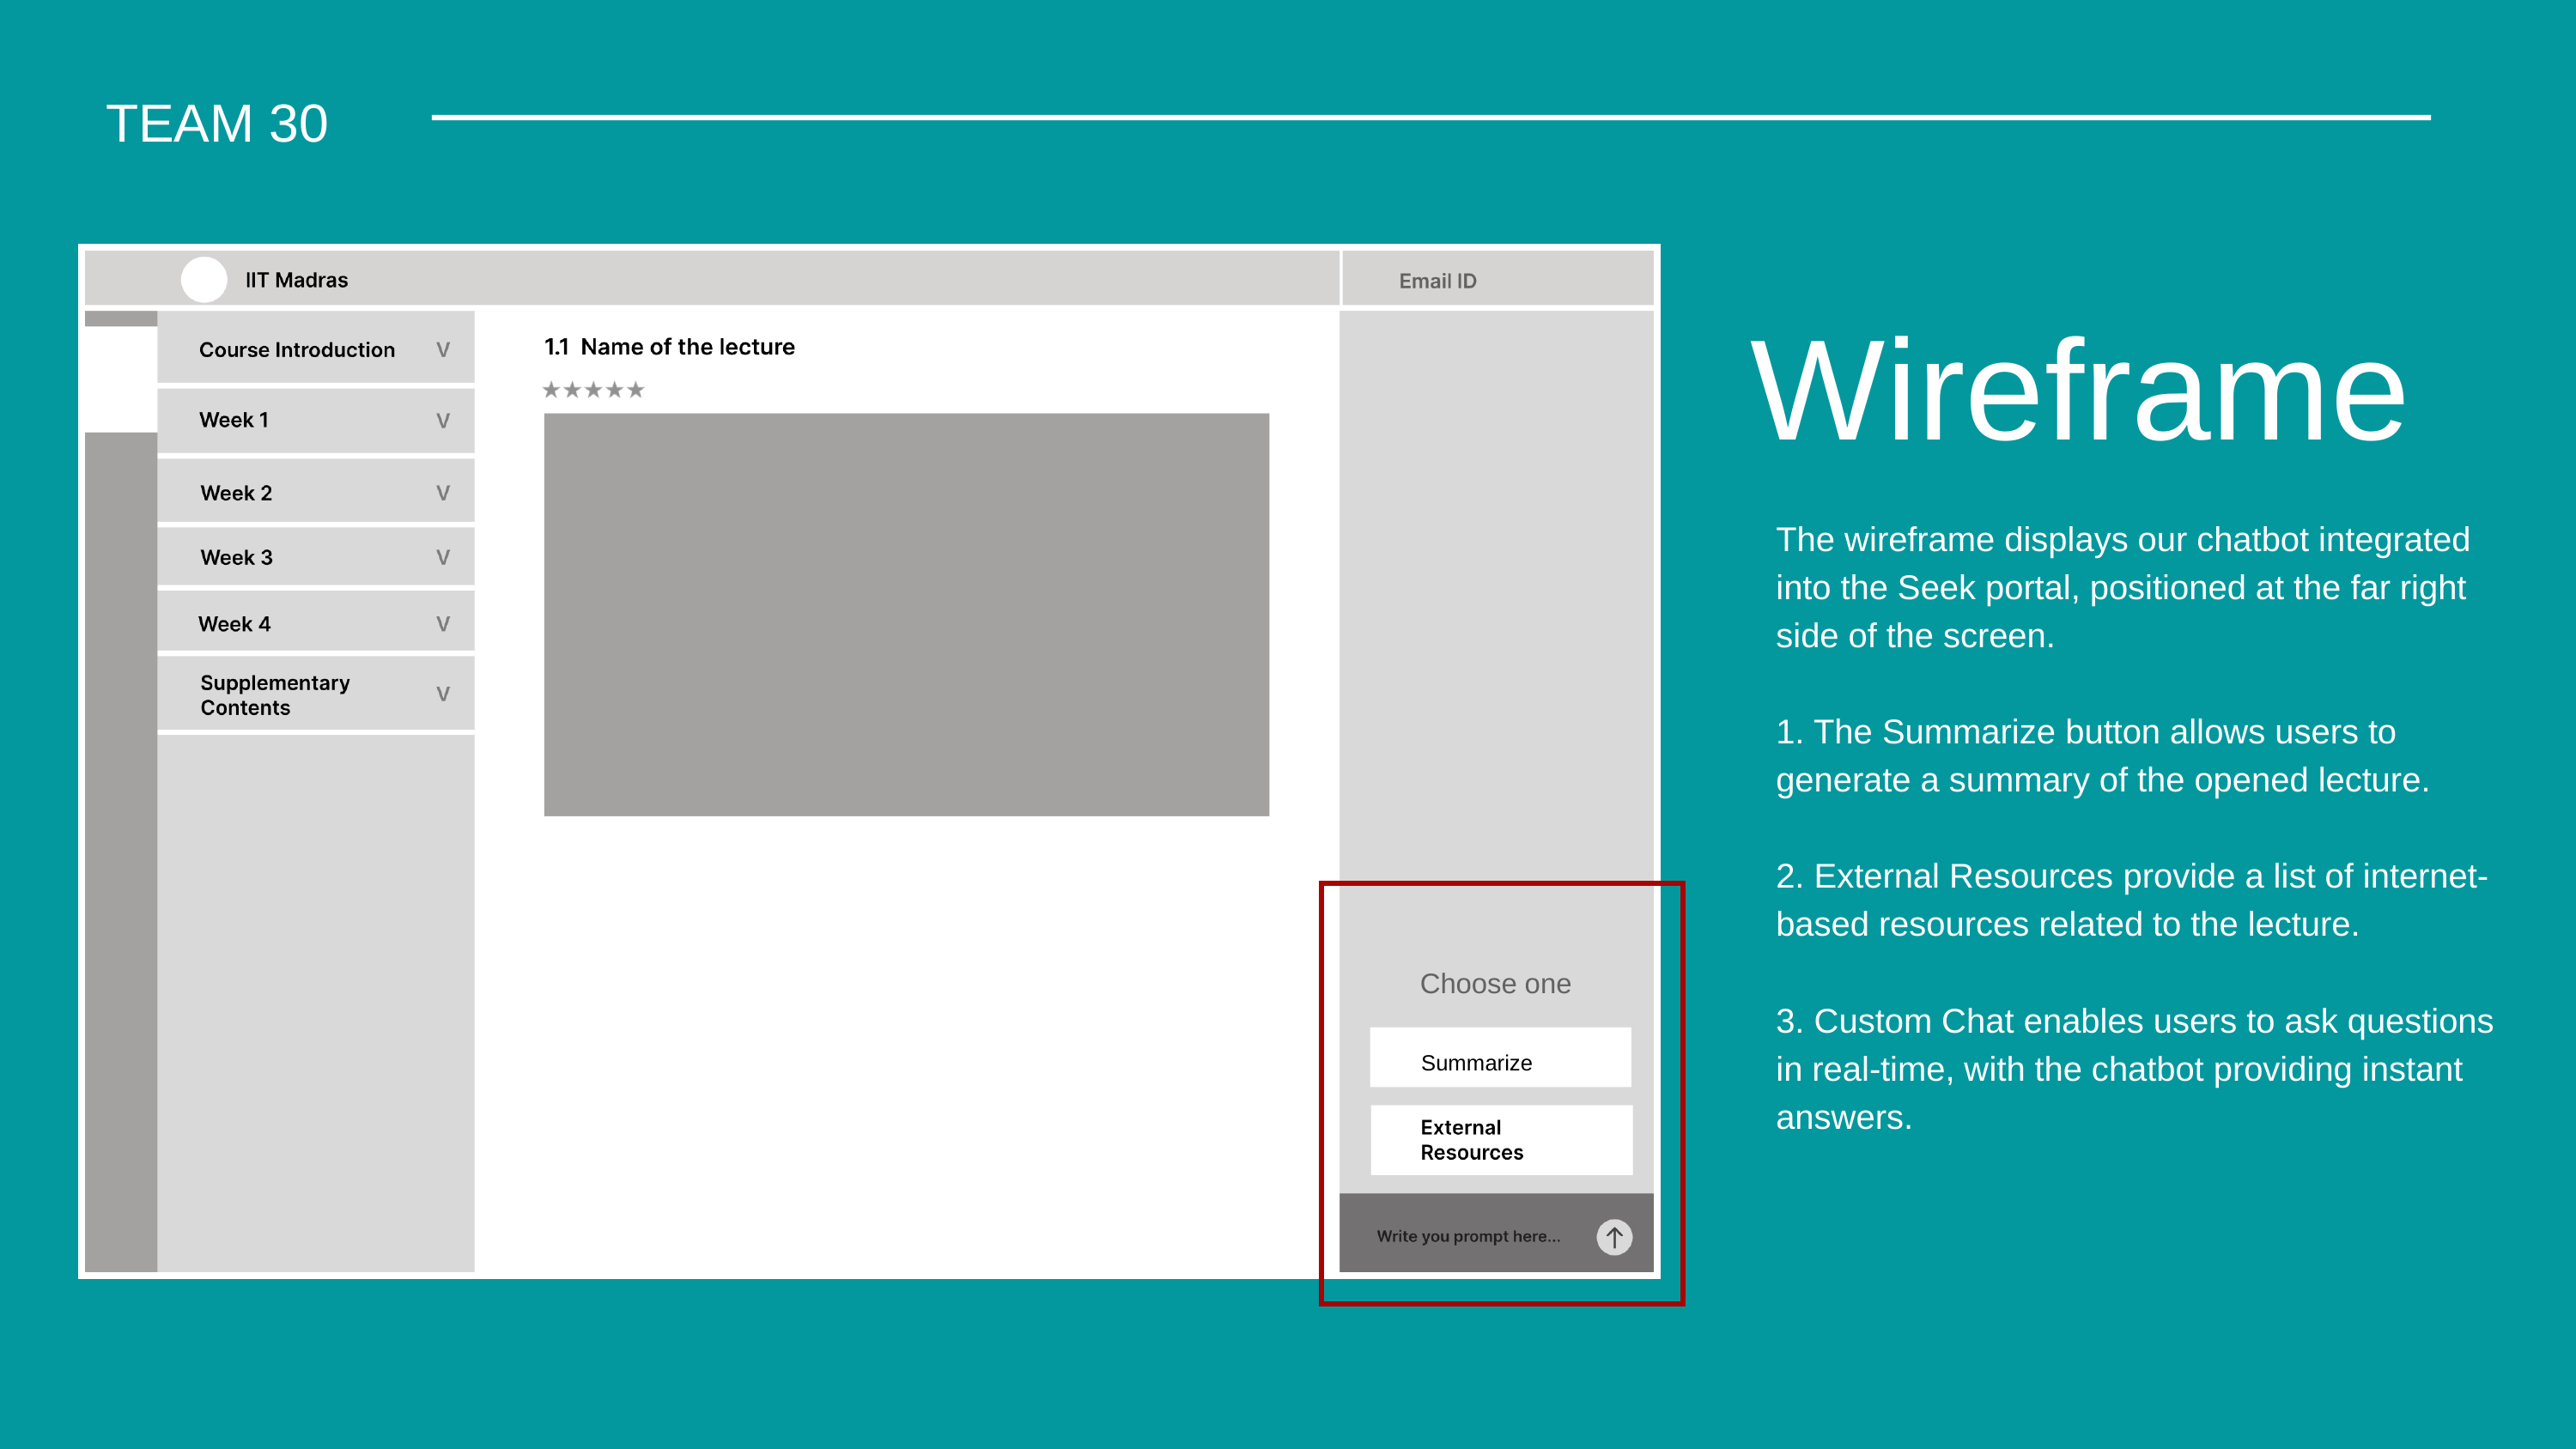

TEAM 30

Choose one

Summarize
Wireframe
The wireframe displays our chatbot integrated into the Seek portal, positioned at the far right side of the screen.

1. The Summarize button allows users to generate a summary of the opened lecture.

2. External Resources provide a list of internet-based resources related to the lecture.

3. Custom Chat enables users to ask questions in real-time, with the chatbot providing instant answers.